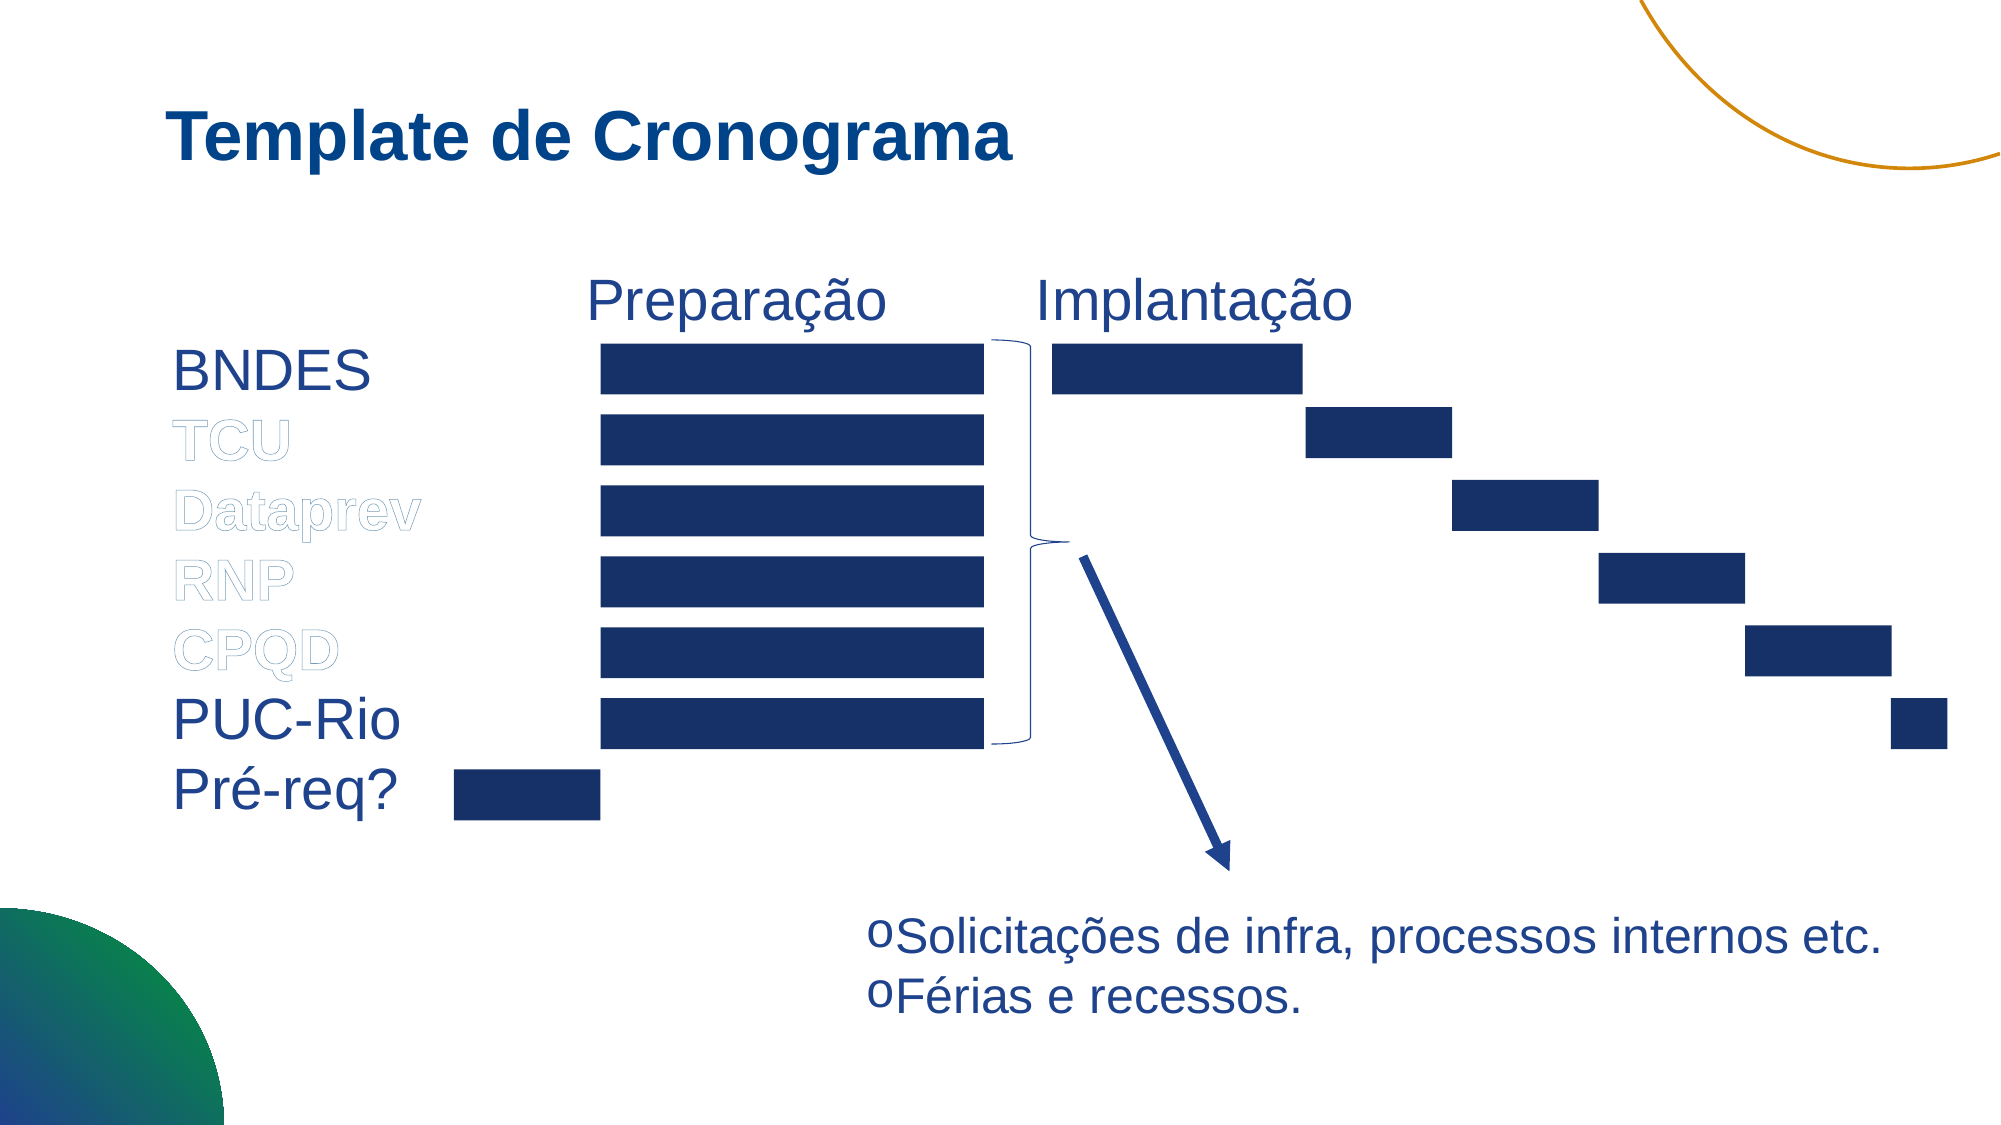

Template de Cronograma
		       Preparação	       Implantação
BNDES
TCU
Dataprev
RNP
CPQD
PUC-Rio
Pré-req?

Solicitações de infra, processos internos etc.
Férias e recessos.